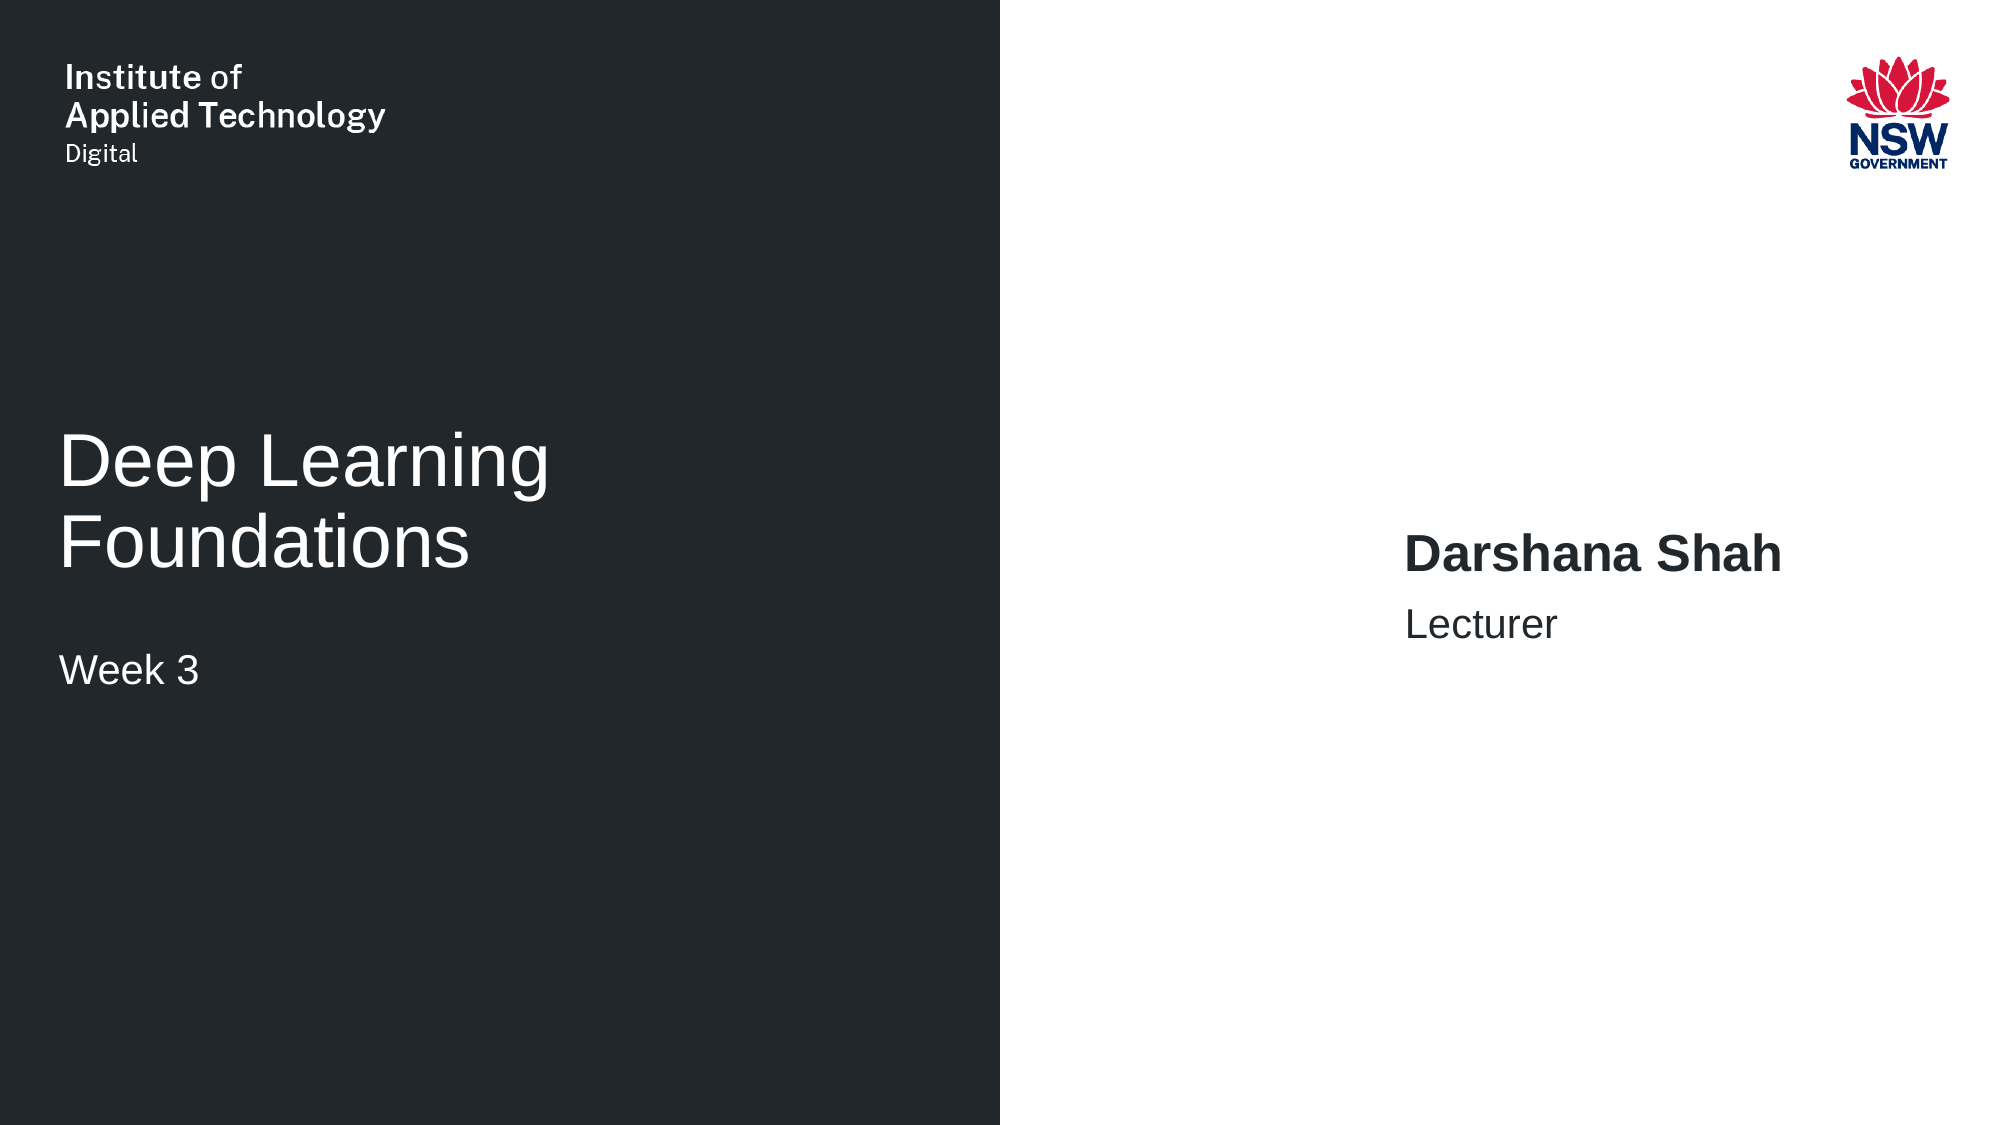

# Deep Learning Foundations
Darshana Shah
Lecturer
Week 3